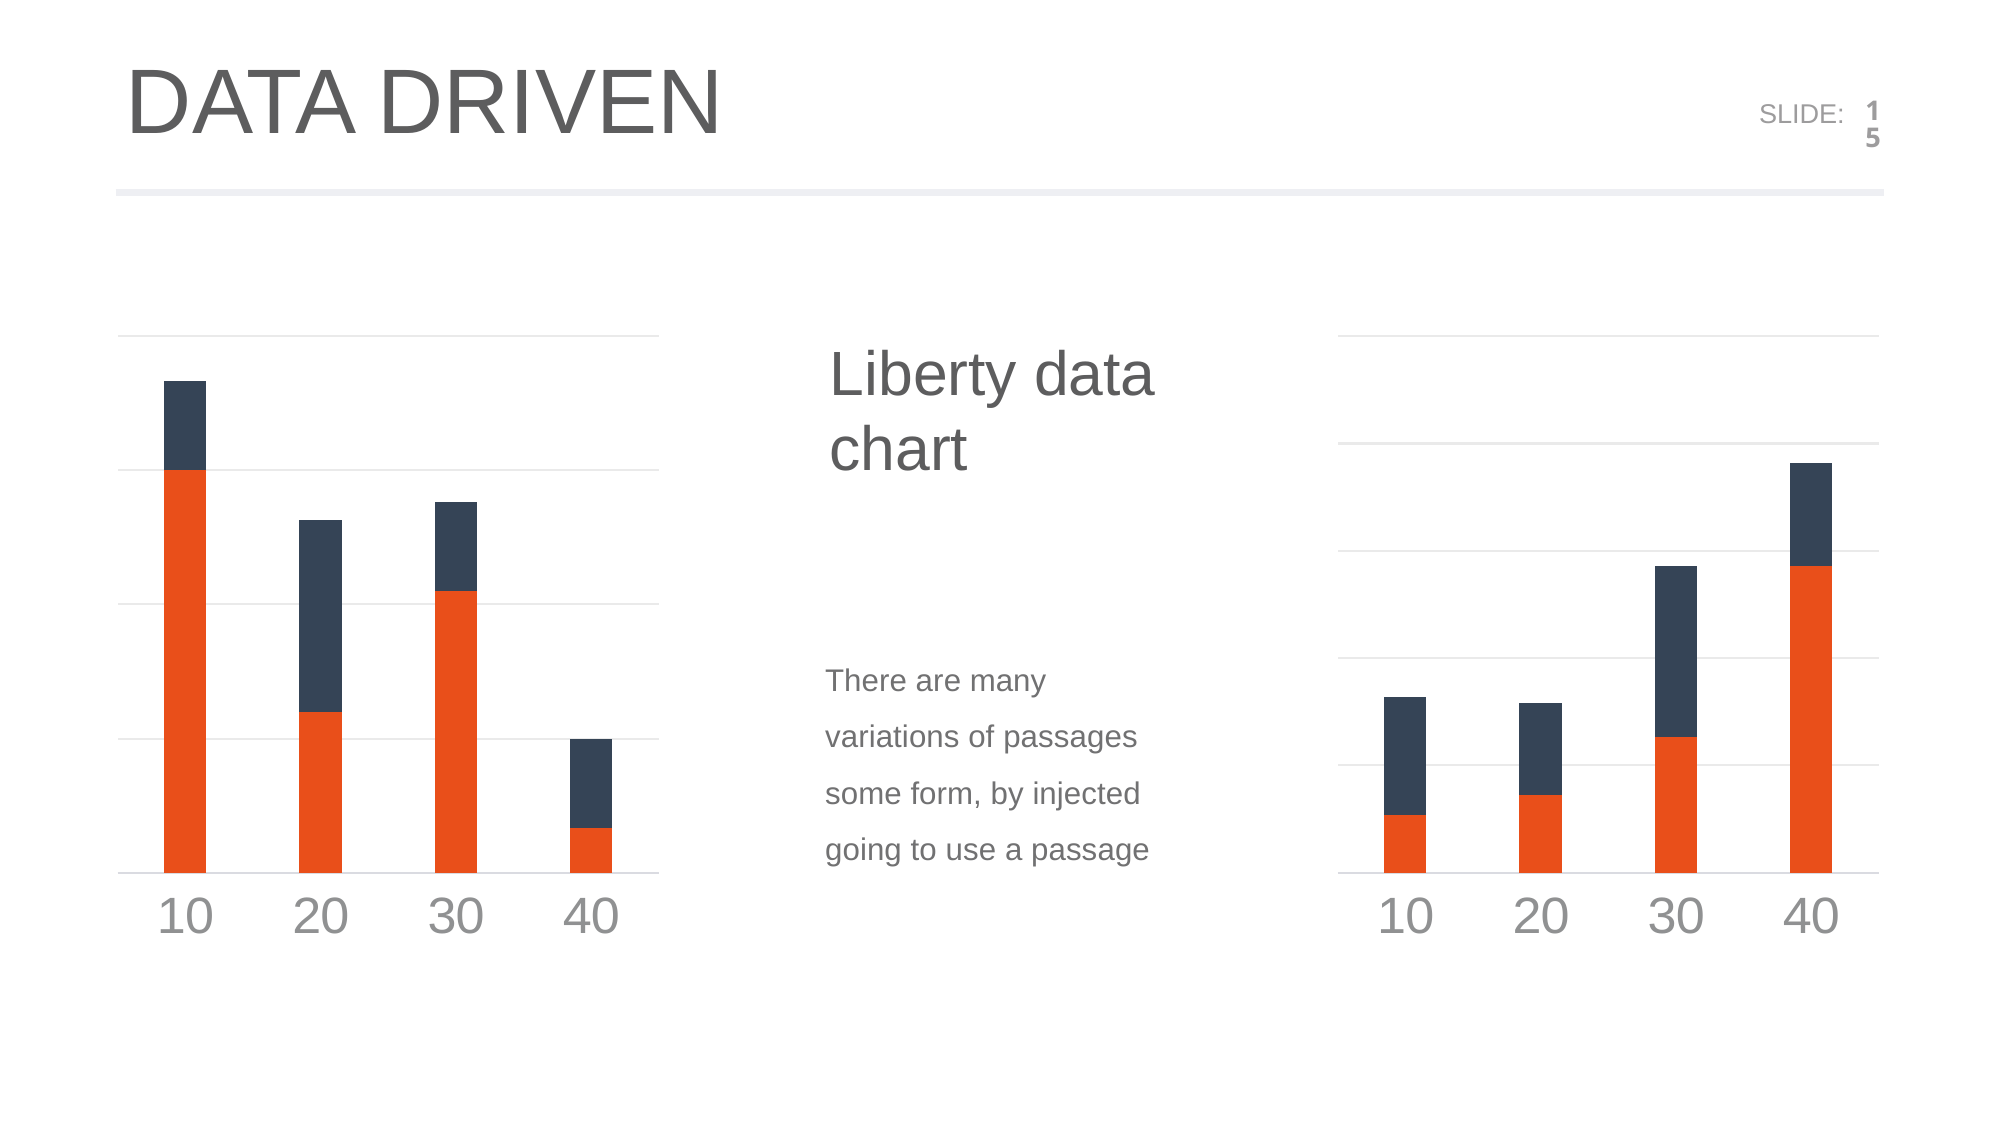

# DATA DRIVEN
SLIDE:
15

### Chart

| Category | Company name 1 | Company name 2 |
|---|---|---|
| 10 | 90.0 | 20.0 |
| 20 | 36.0 | 43.0 |
| 30 | 63.0 | 20.0 |
| 40 | 10.0 | 20.0 |

### Chart

| Category | Company name 1 | Company name 2 |
|---|---|---|
| 10 | 27.0 | 55.0 |
| 20 | 36.0 | 43.0 |
| 30 | 63.0 | 80.0 |
| 40 | 143.0 | 48.0 |
Liberty data
chart
There are many variations of passages some form, by injected going to use a passage